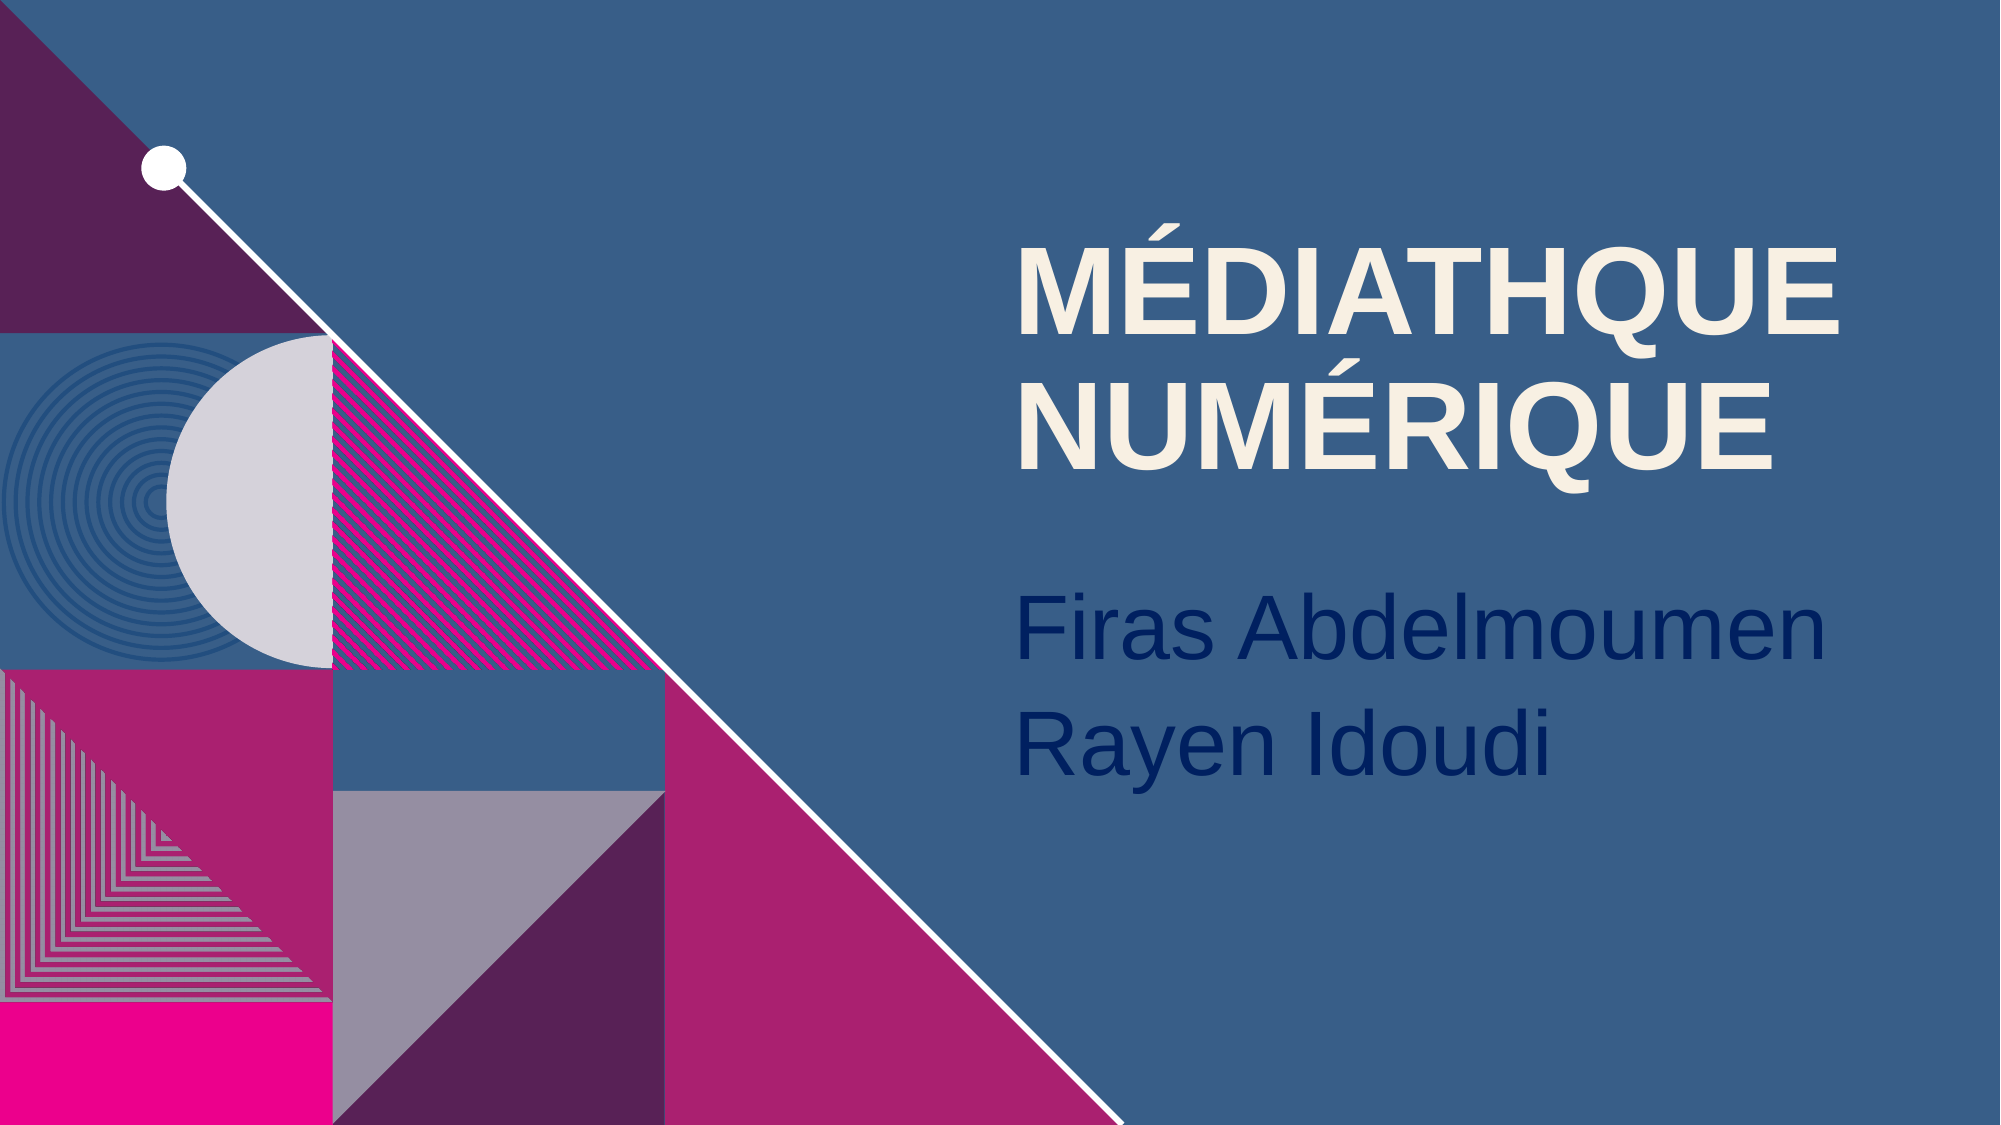

# Médiathque Numérique
Firas Abdelmoumen

Rayen Idoudi